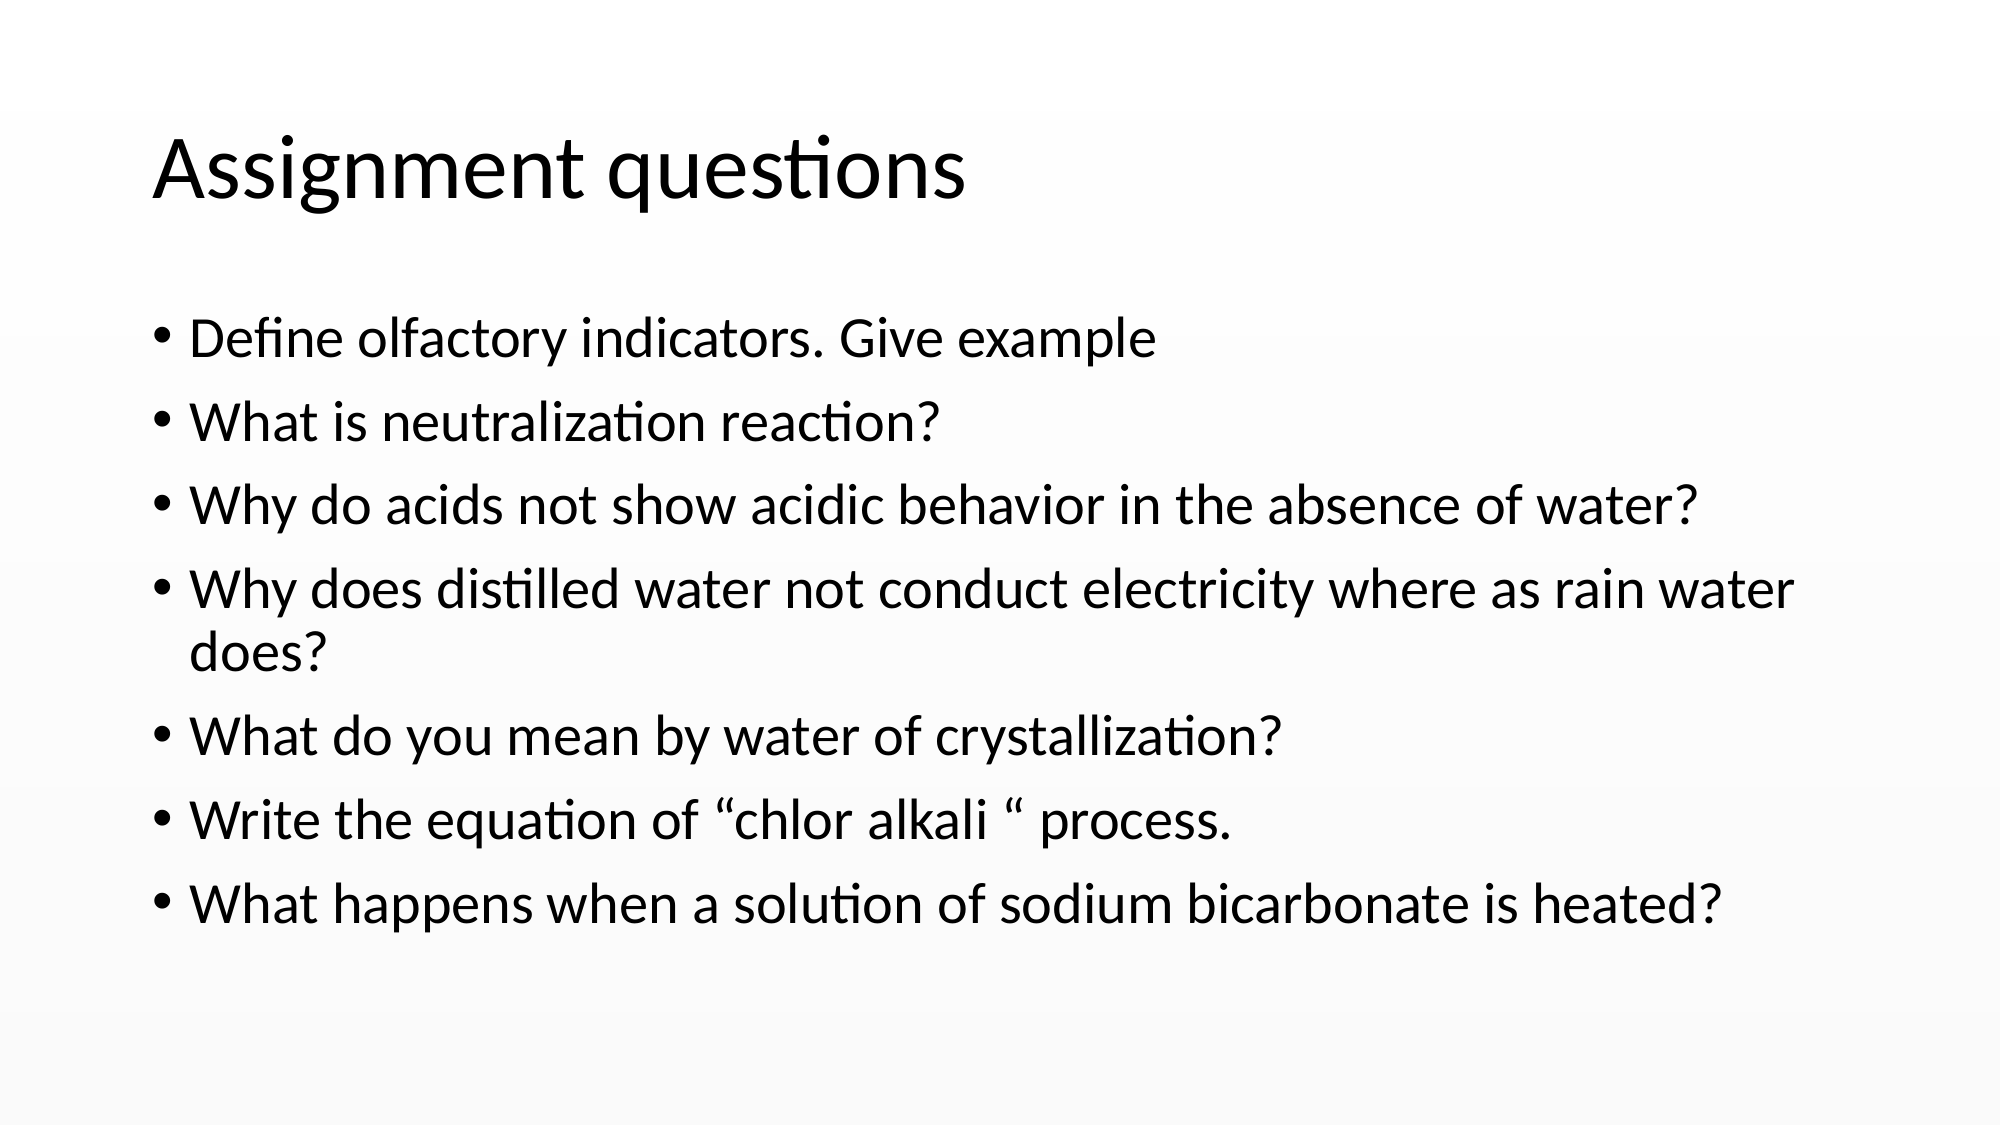

# Assignment questions
Define olfactory indicators. Give example
What is neutralization reaction?
Why do acids not show acidic behavior in the absence of water?
Why does distilled water not conduct electricity where as rain water does?
What do you mean by water of crystallization?
Write the equation of “chlor alkali “ process.
What happens when a solution of sodium bicarbonate is heated?